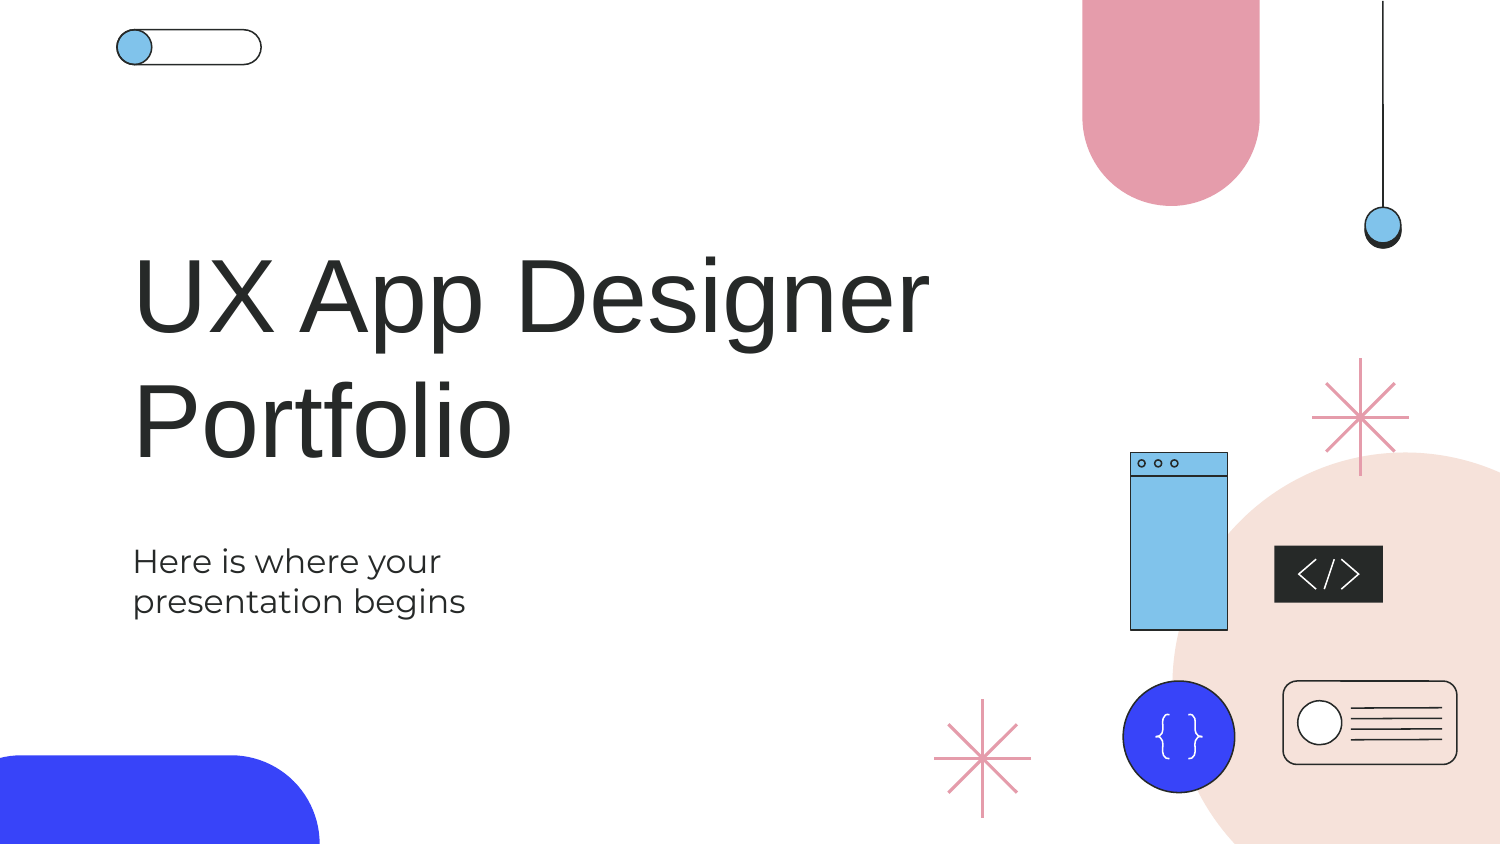

# UX App Designer Portfolio

Here is where your presentation begins